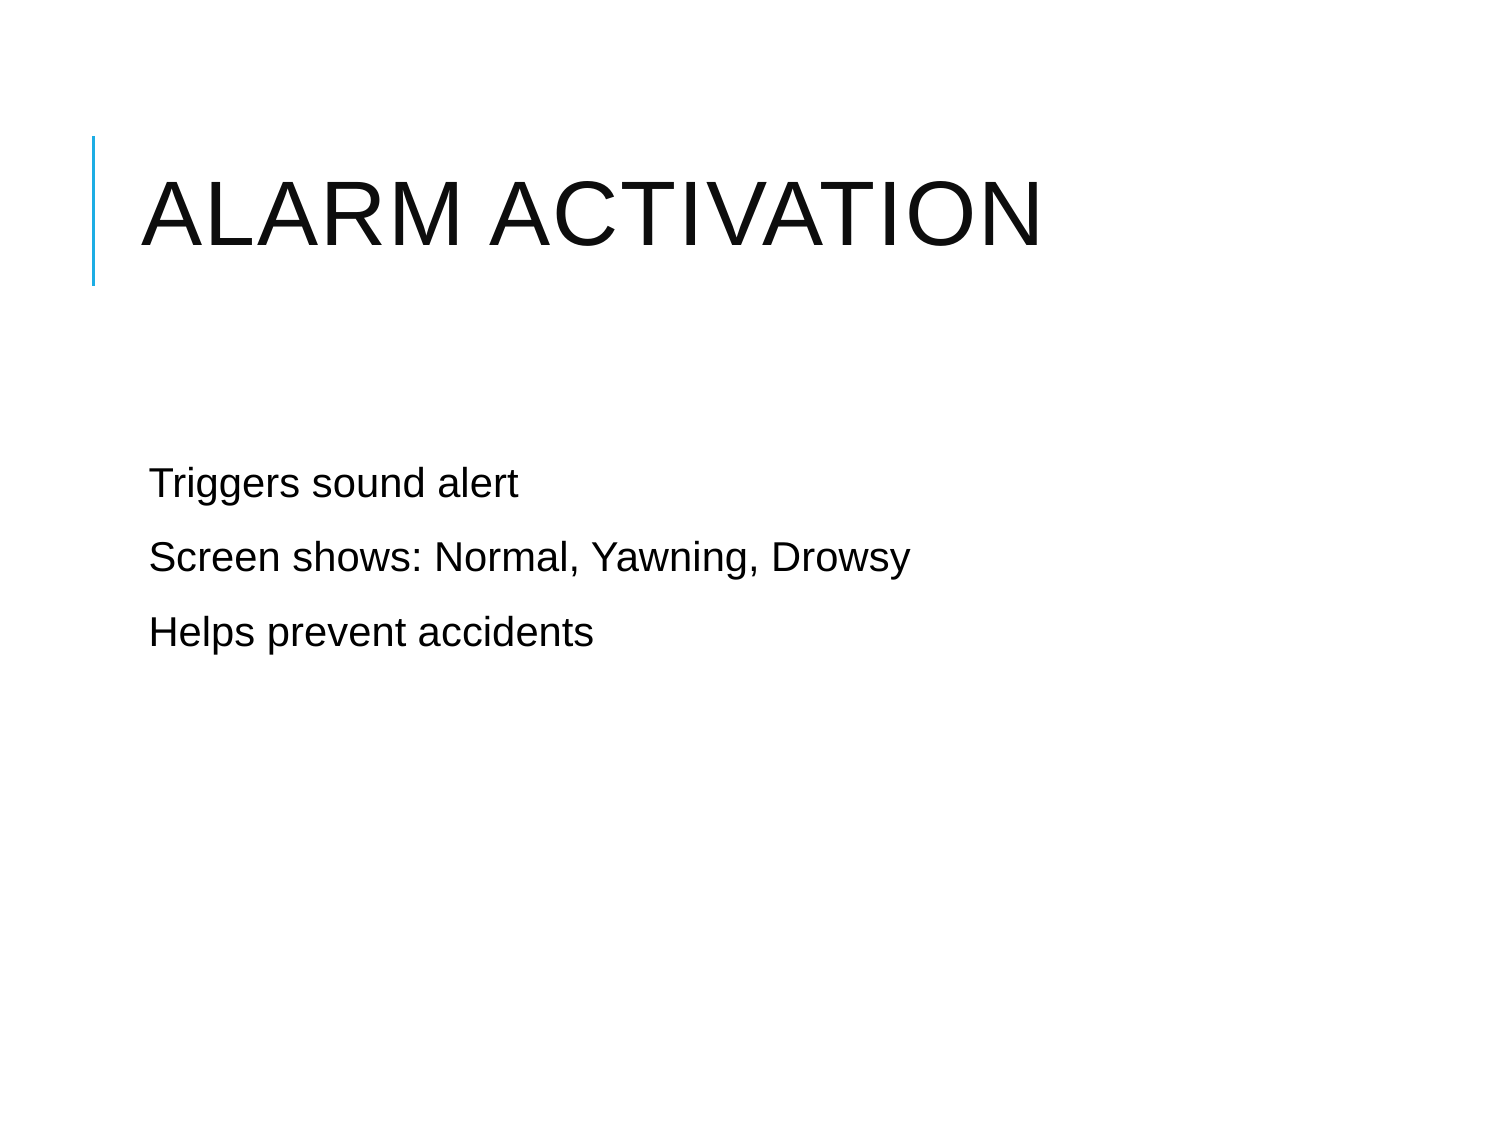

# Alarm Activation

Triggers sound alert
Screen shows: Normal, Yawning, Drowsy
Helps prevent accidents